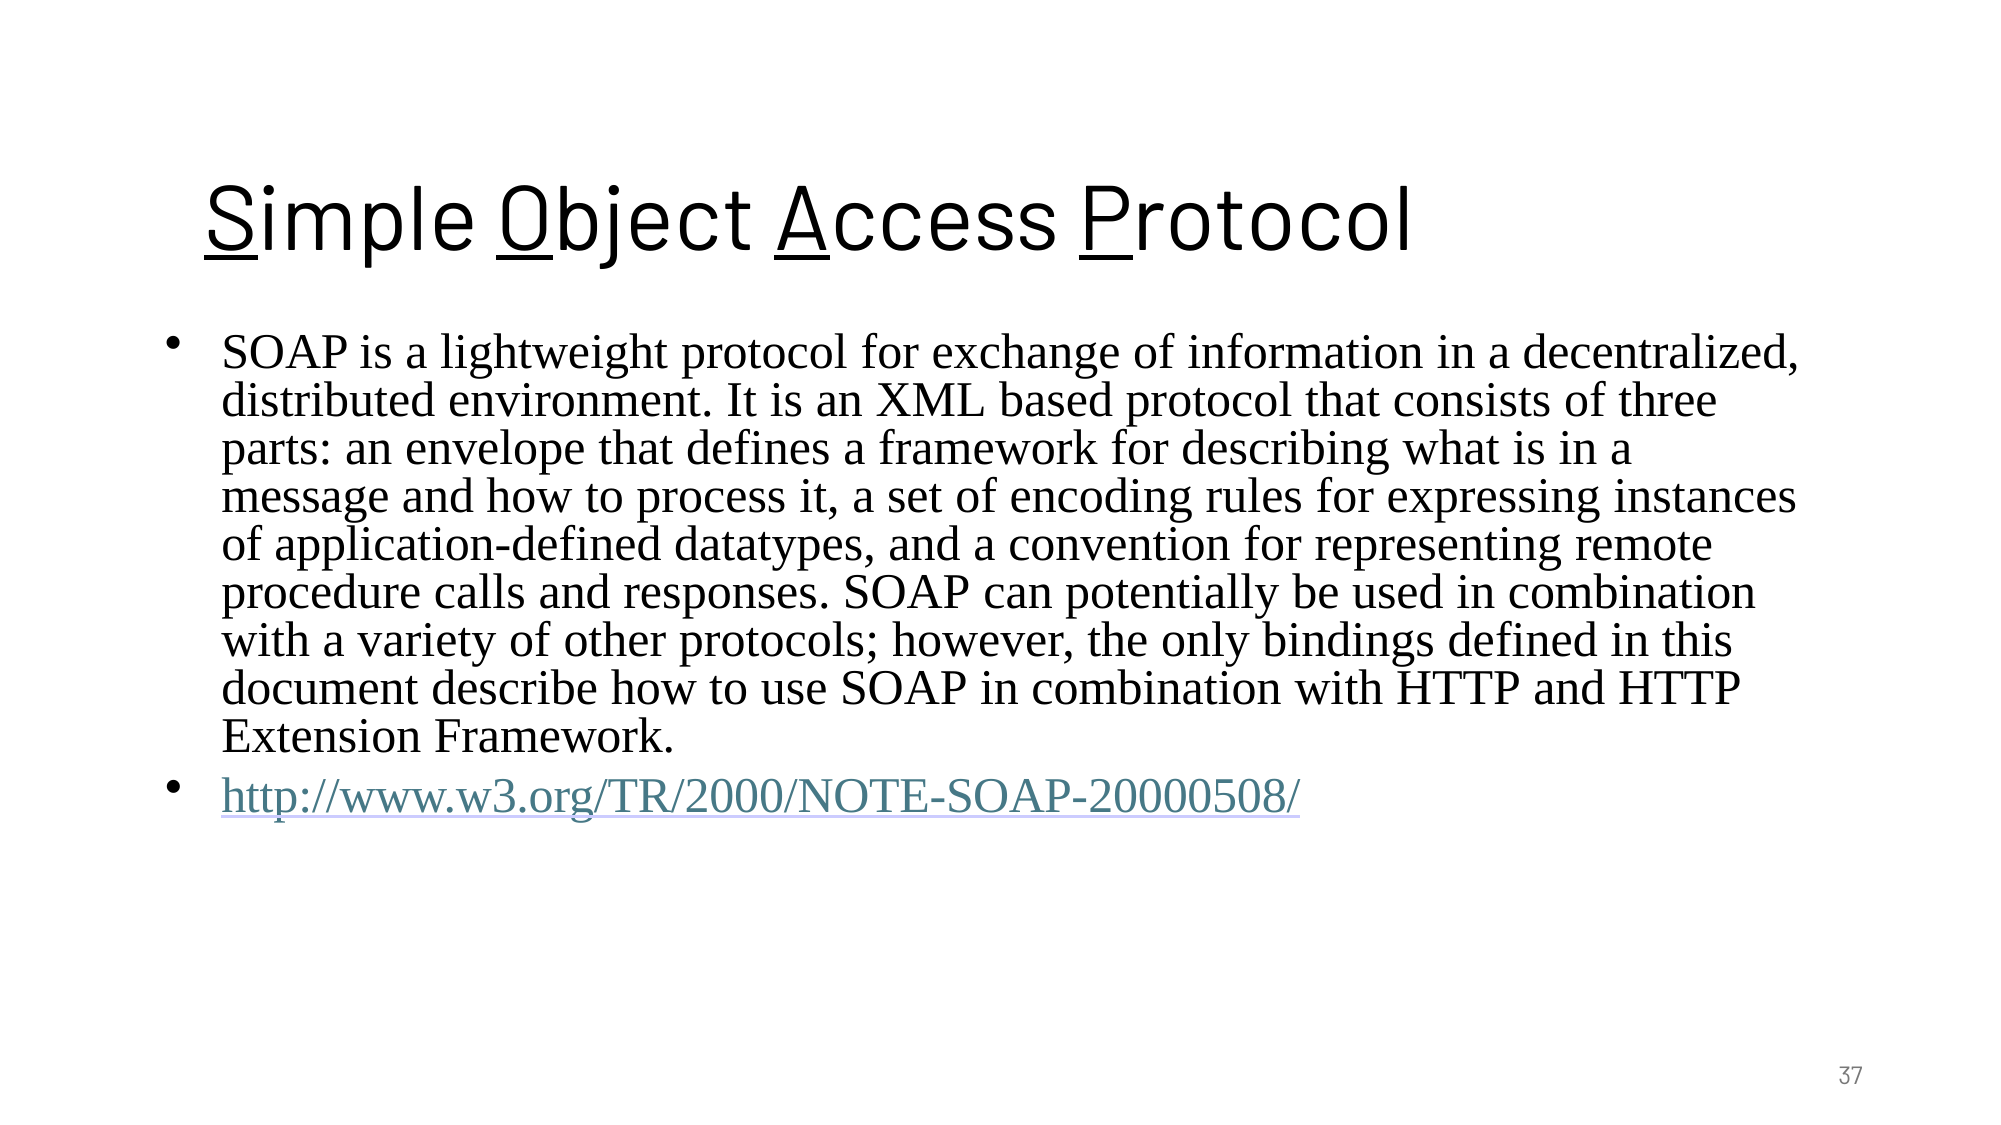

# Simple Object Access Protocol
SOAP is a lightweight protocol for exchange of information in a decentralized, distributed environment. It is an XML based protocol that consists of three parts: an envelope that defines a framework for describing what is in a message and how to process it, a set of encoding rules for expressing instances of application-defined datatypes, and a convention for representing remote procedure calls and responses. SOAP can potentially be used in combination with a variety of other protocols; however, the only bindings defined in this document describe how to use SOAP in combination with HTTP and HTTP Extension Framework.
http://www.w3.org/TR/2000/NOTE-SOAP-20000508/
37